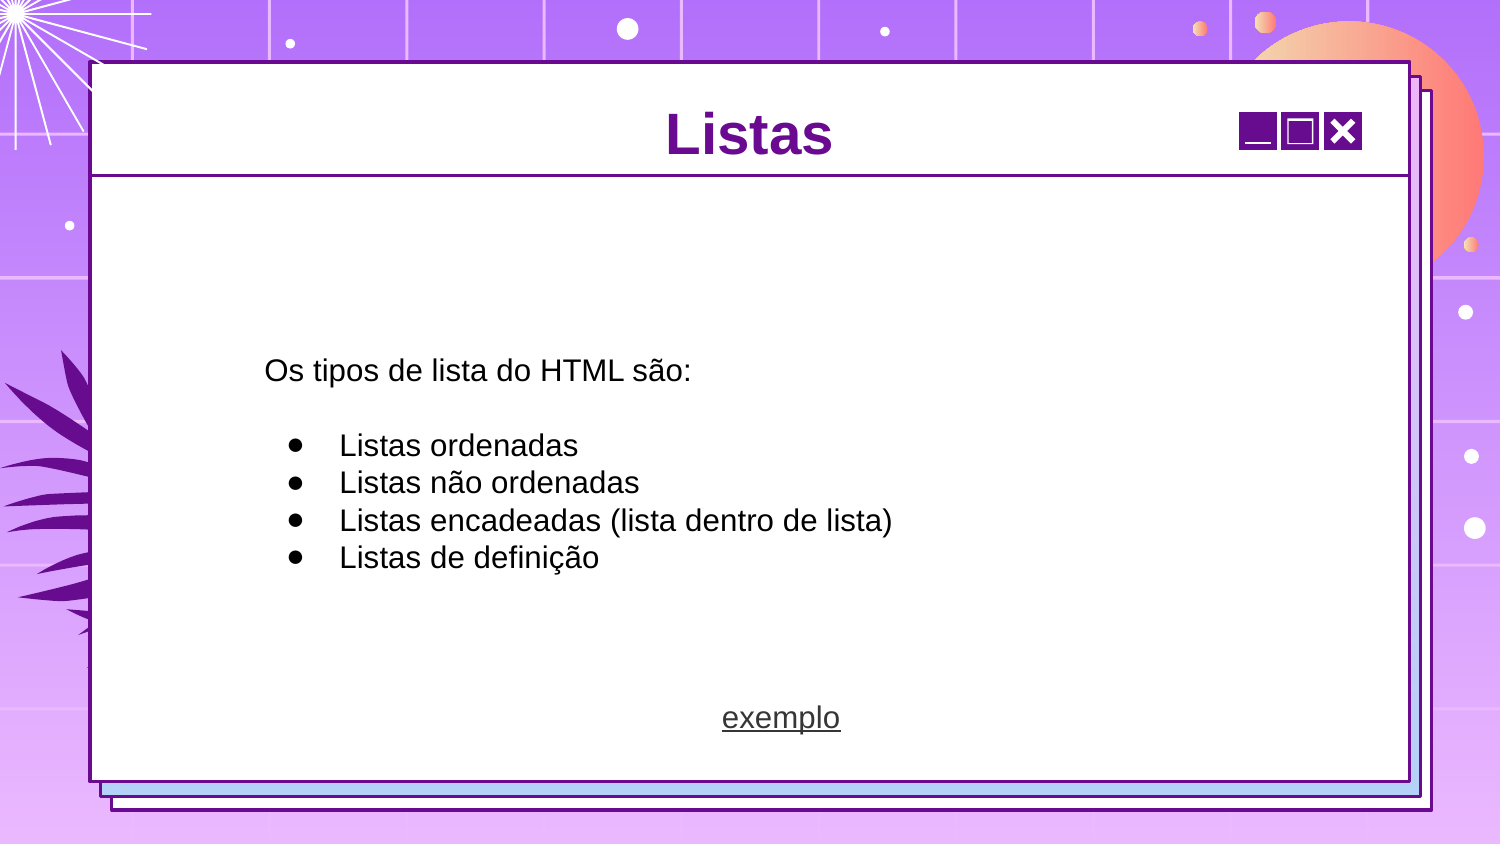

# Listas
Os tipos de lista do HTML são:

Listas ordenadas
Listas não ordenadas
Listas encadeadas (lista dentro de lista)
Listas de definição
exemplo